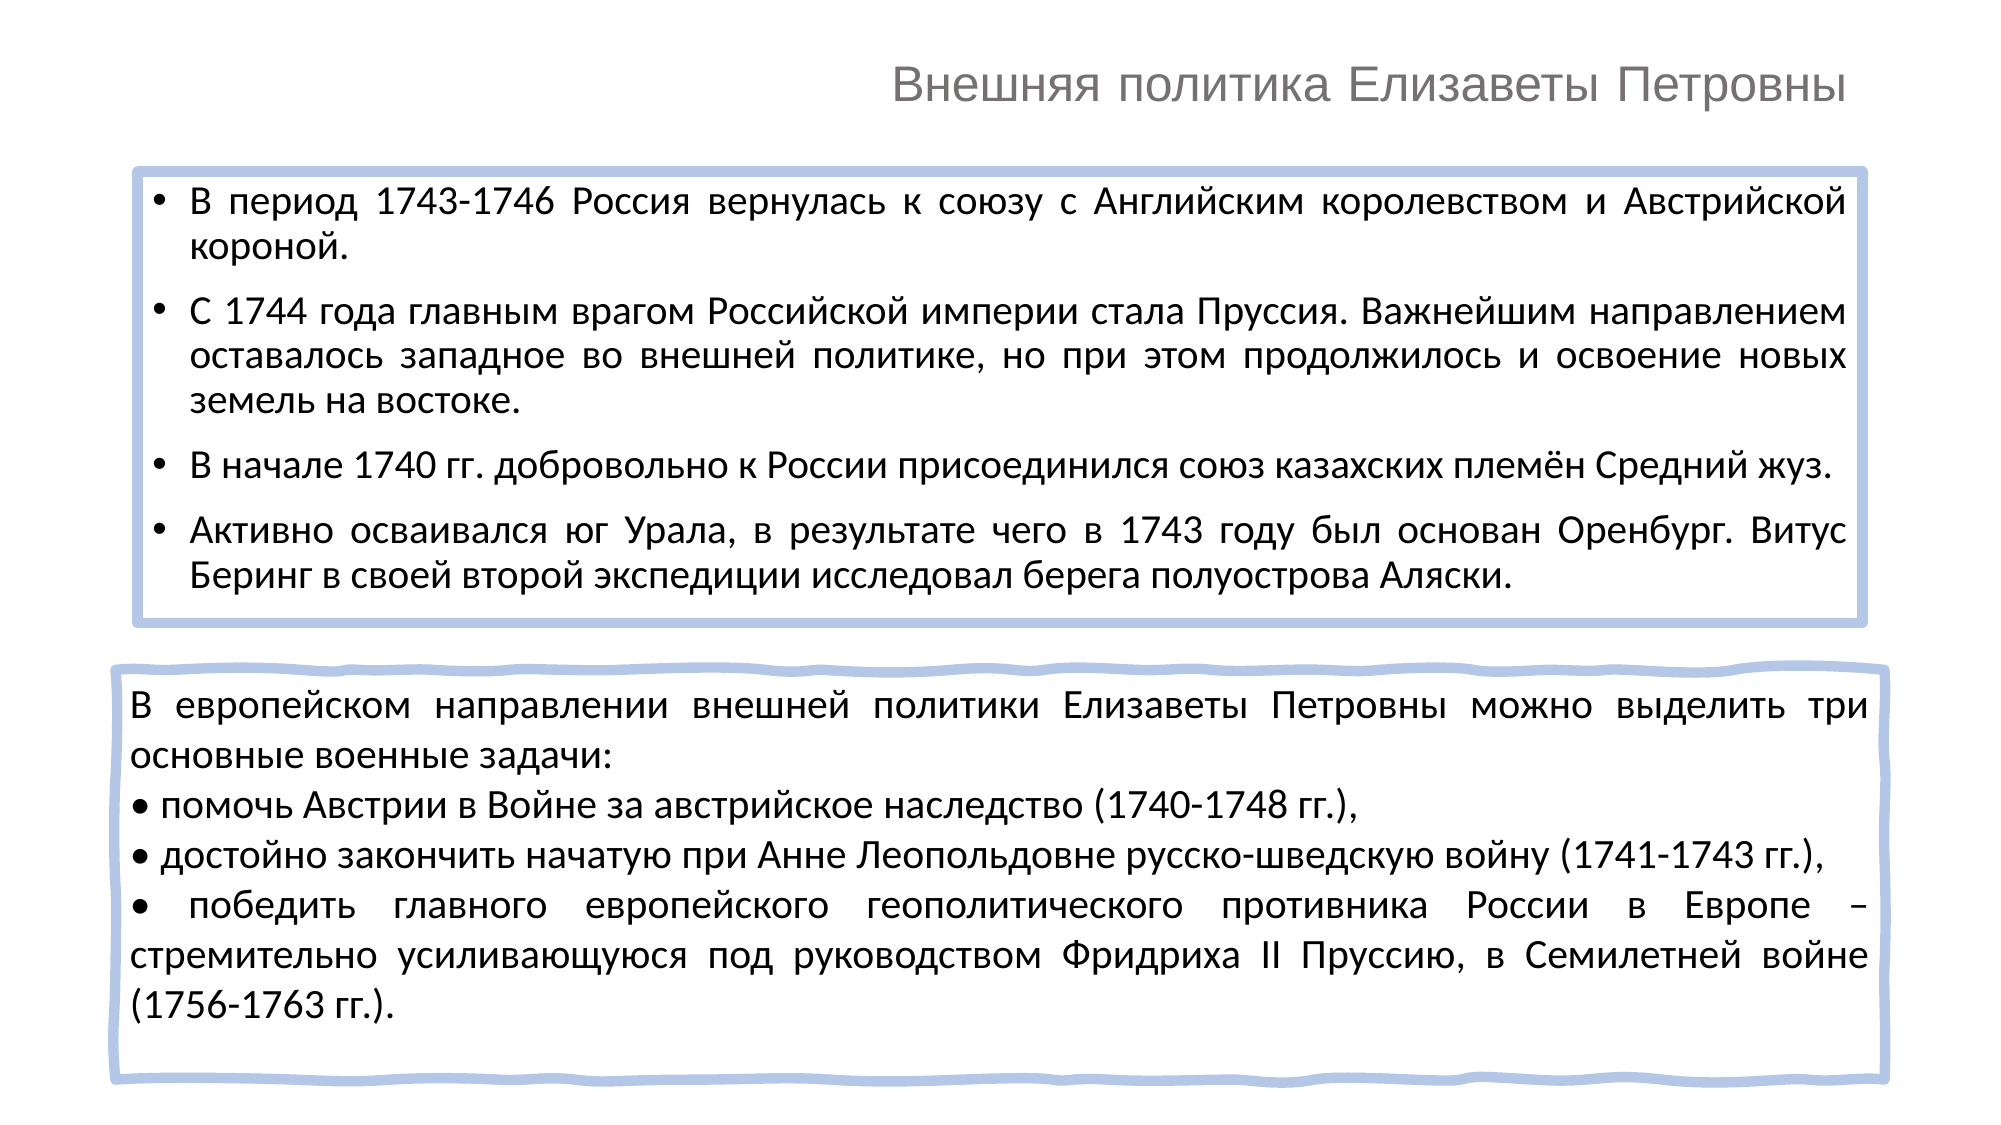

# Внешняя политика Елизаветы Петровны
В период 1743-1746 Россия вернулась к союзу с Английским королевством и Австрийской короной.
С 1744 года главным врагом Российской империи стала Пруссия. Важнейшим направлением оставалось западное во внешней политике, но при этом продолжилось и освоение новых земель на востоке.
В начале 1740 гг. добровольно к России присоединился союз казахских племён Средний жуз.
Активно осваивался юг Урала, в результате чего в 1743 году был основан Оренбург. Витус Беринг в своей второй экспедиции исследовал берега полуострова Аляски.
В европейском направлении внешней политики Елизаветы Петровны можно выделить три основные военные задачи:
• помочь Австрии в Войне за австрийское наследство (1740-1748 гг.),
• достойно закончить начатую при Анне Леопольдовне русско-шведскую войну (1741-1743 гг.),
• победить главного европейского геополитического противника России в Европе – стремительно усиливающуюся под руководством Фридриха II Пруссию, в Семилетней войне (1756-1763 гг.).